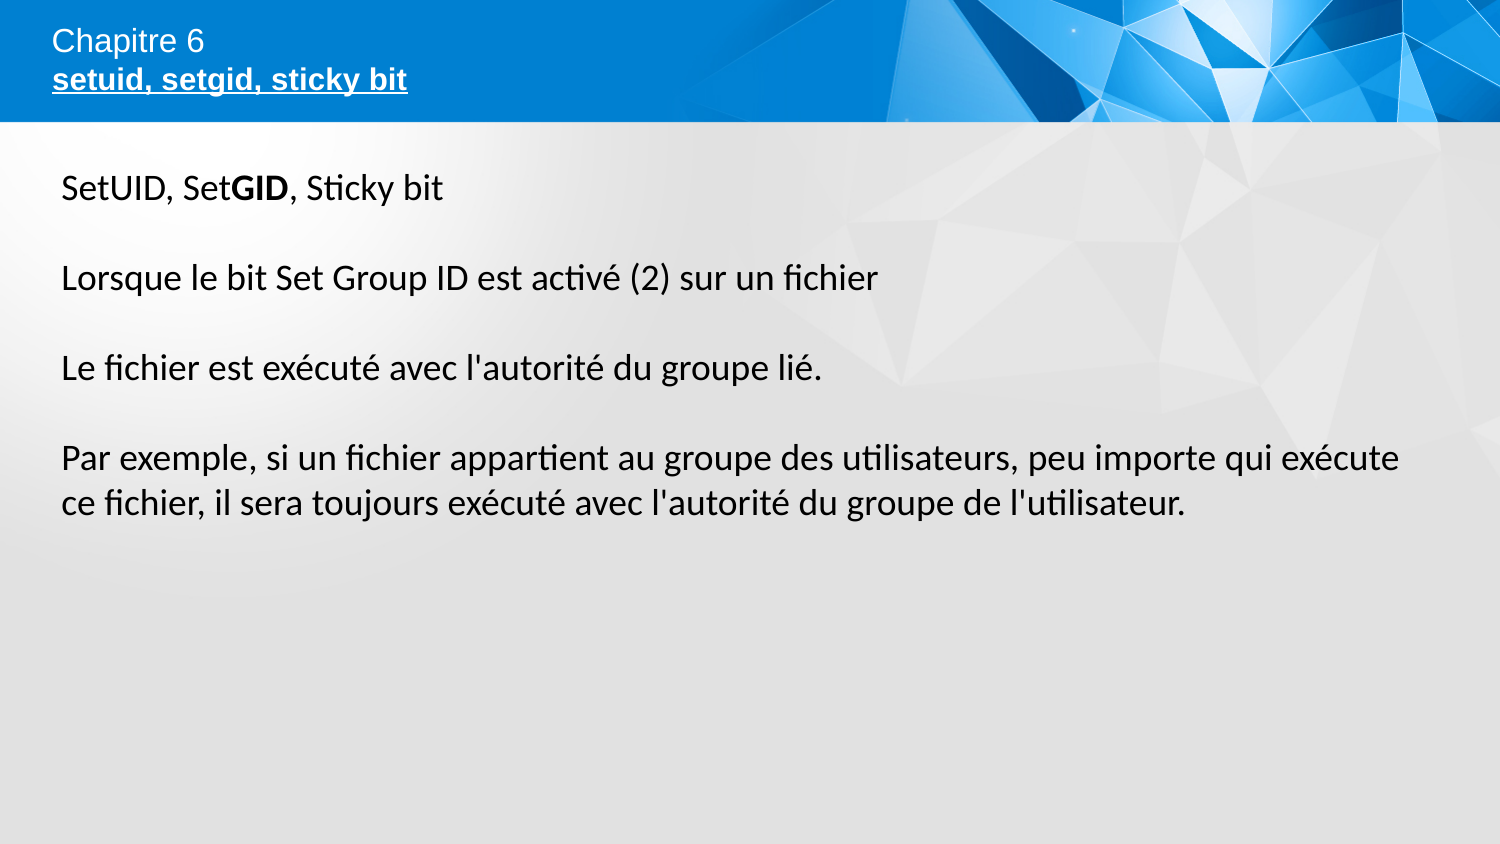

Chapitre 6
setuid, setgid, sticky bit

SetUID, SetGID, Sticky bit

Lorsque le bit Set Group ID est activé (2) sur un fichier

Le fichier est exécuté avec l'autorité du groupe lié.

Par exemple, si un fichier appartient au groupe des utilisateurs, peu importe qui exécute ce fichier, il sera toujours exécuté avec l'autorité du groupe de l'utilisateur.